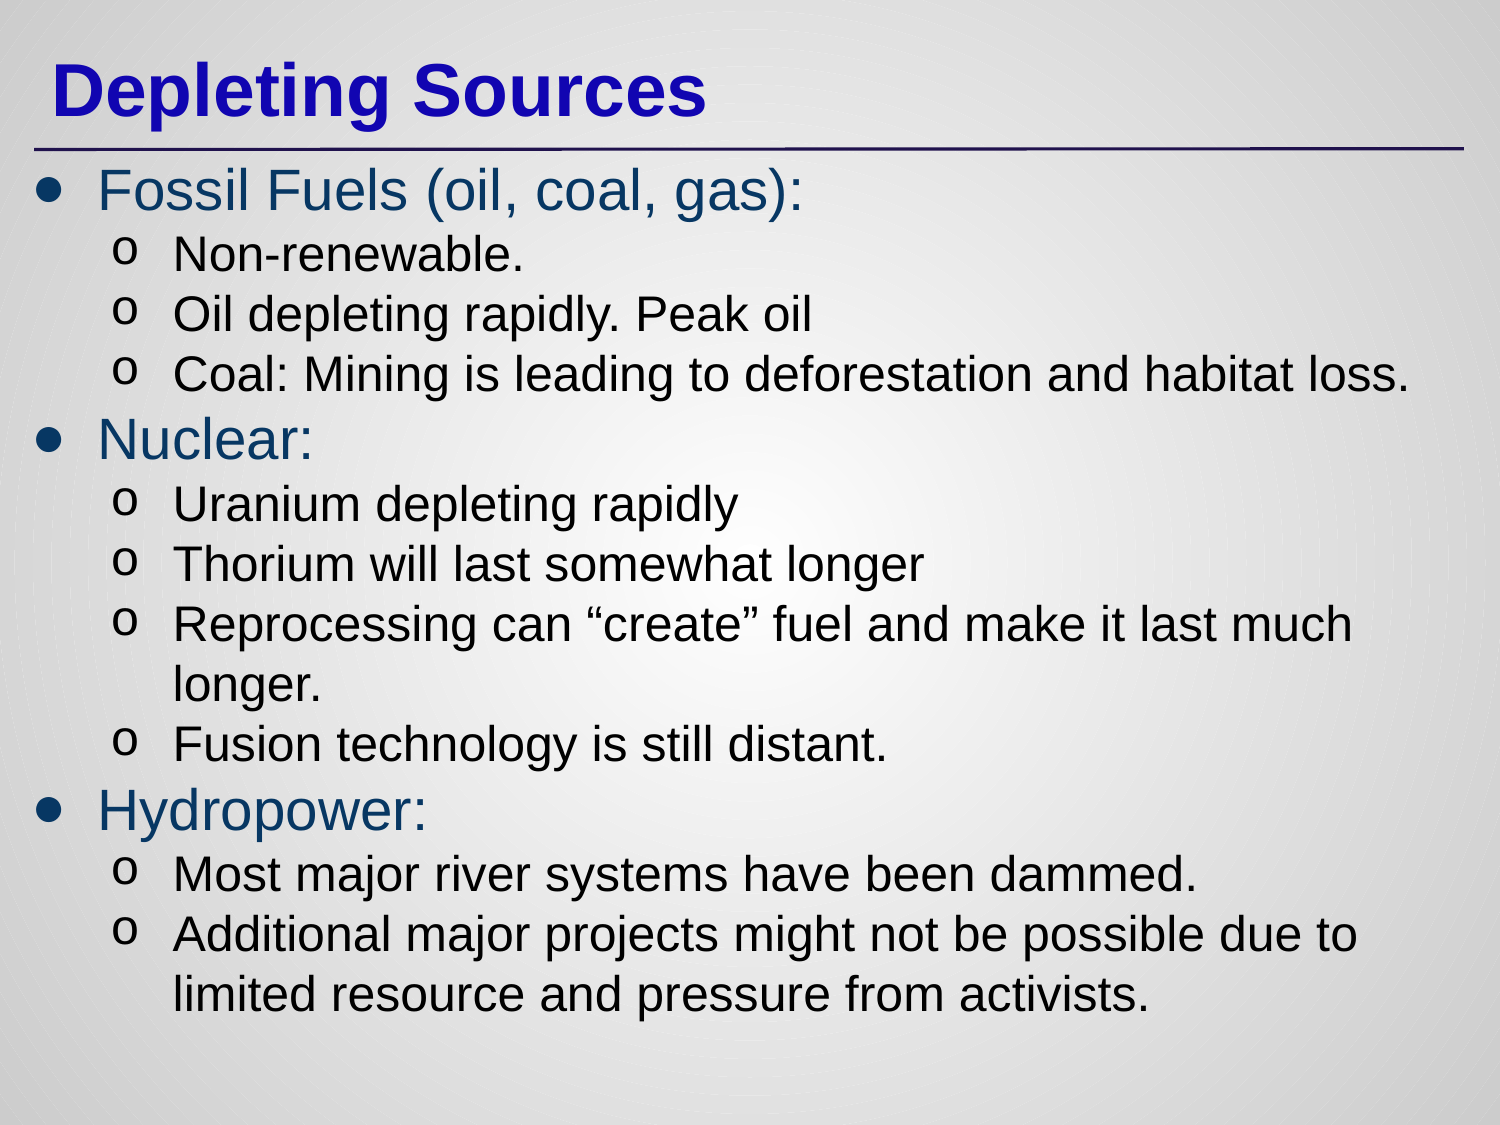

# Depleting Sources
Fossil Fuels (oil, coal, gas):
Non-renewable.
Oil depleting rapidly. Peak oil
Coal: Mining is leading to deforestation and habitat loss.
Nuclear:
Uranium depleting rapidly
Thorium will last somewhat longer
Reprocessing can “create” fuel and make it last much longer.
Fusion technology is still distant.
Hydropower:
Most major river systems have been dammed.
Additional major projects might not be possible due to limited resource and pressure from activists.